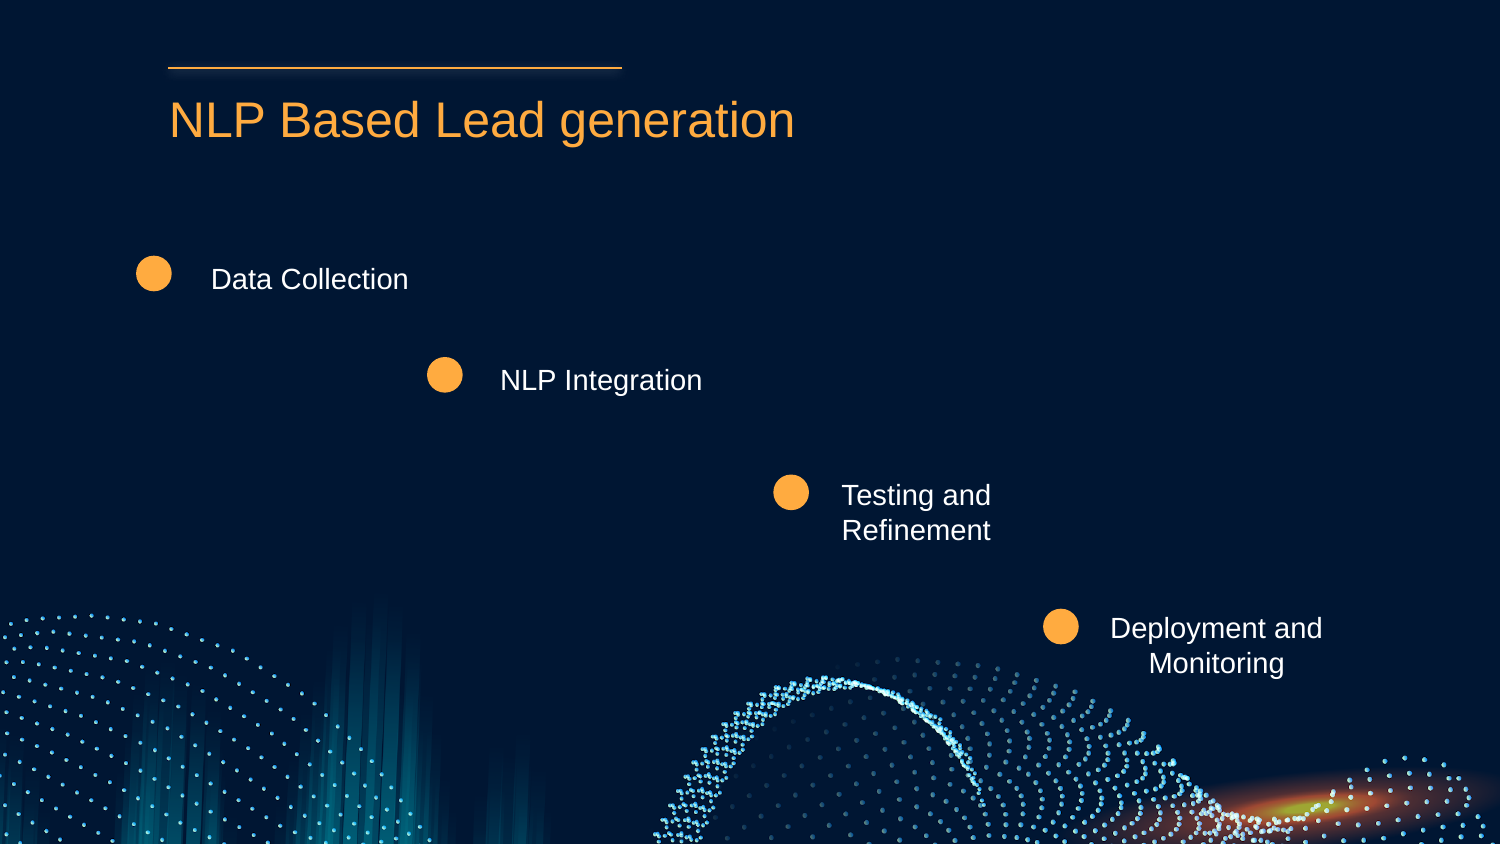

# NLP Based Lead generation
Data Collection

NLP Integration

Testing and Refinement

Deployment and Monitoring